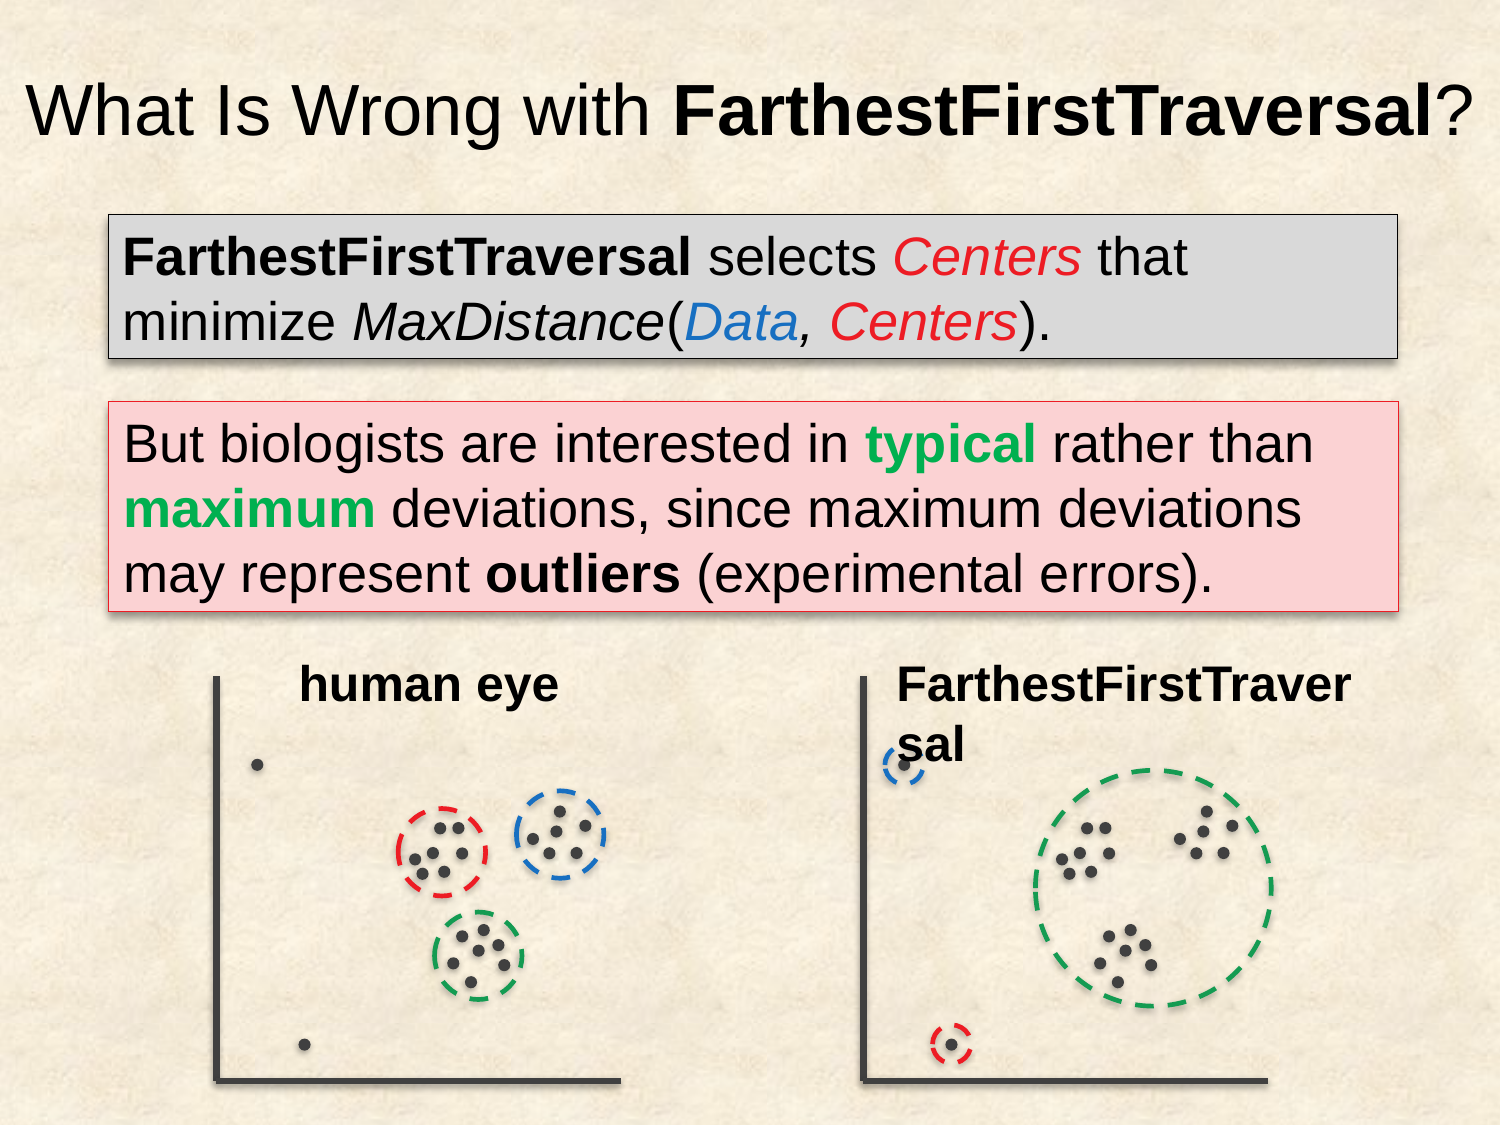

# What Is Wrong with FarthestFirstTraversal?
FarthestFirstTraversal selects Centers that minimize MaxDistance(Data, Centers).
But biologists are interested in typical rather than maximum deviations, since maximum deviations may represent outliers (experimental errors).
human eye
FarthestFirstTraversal